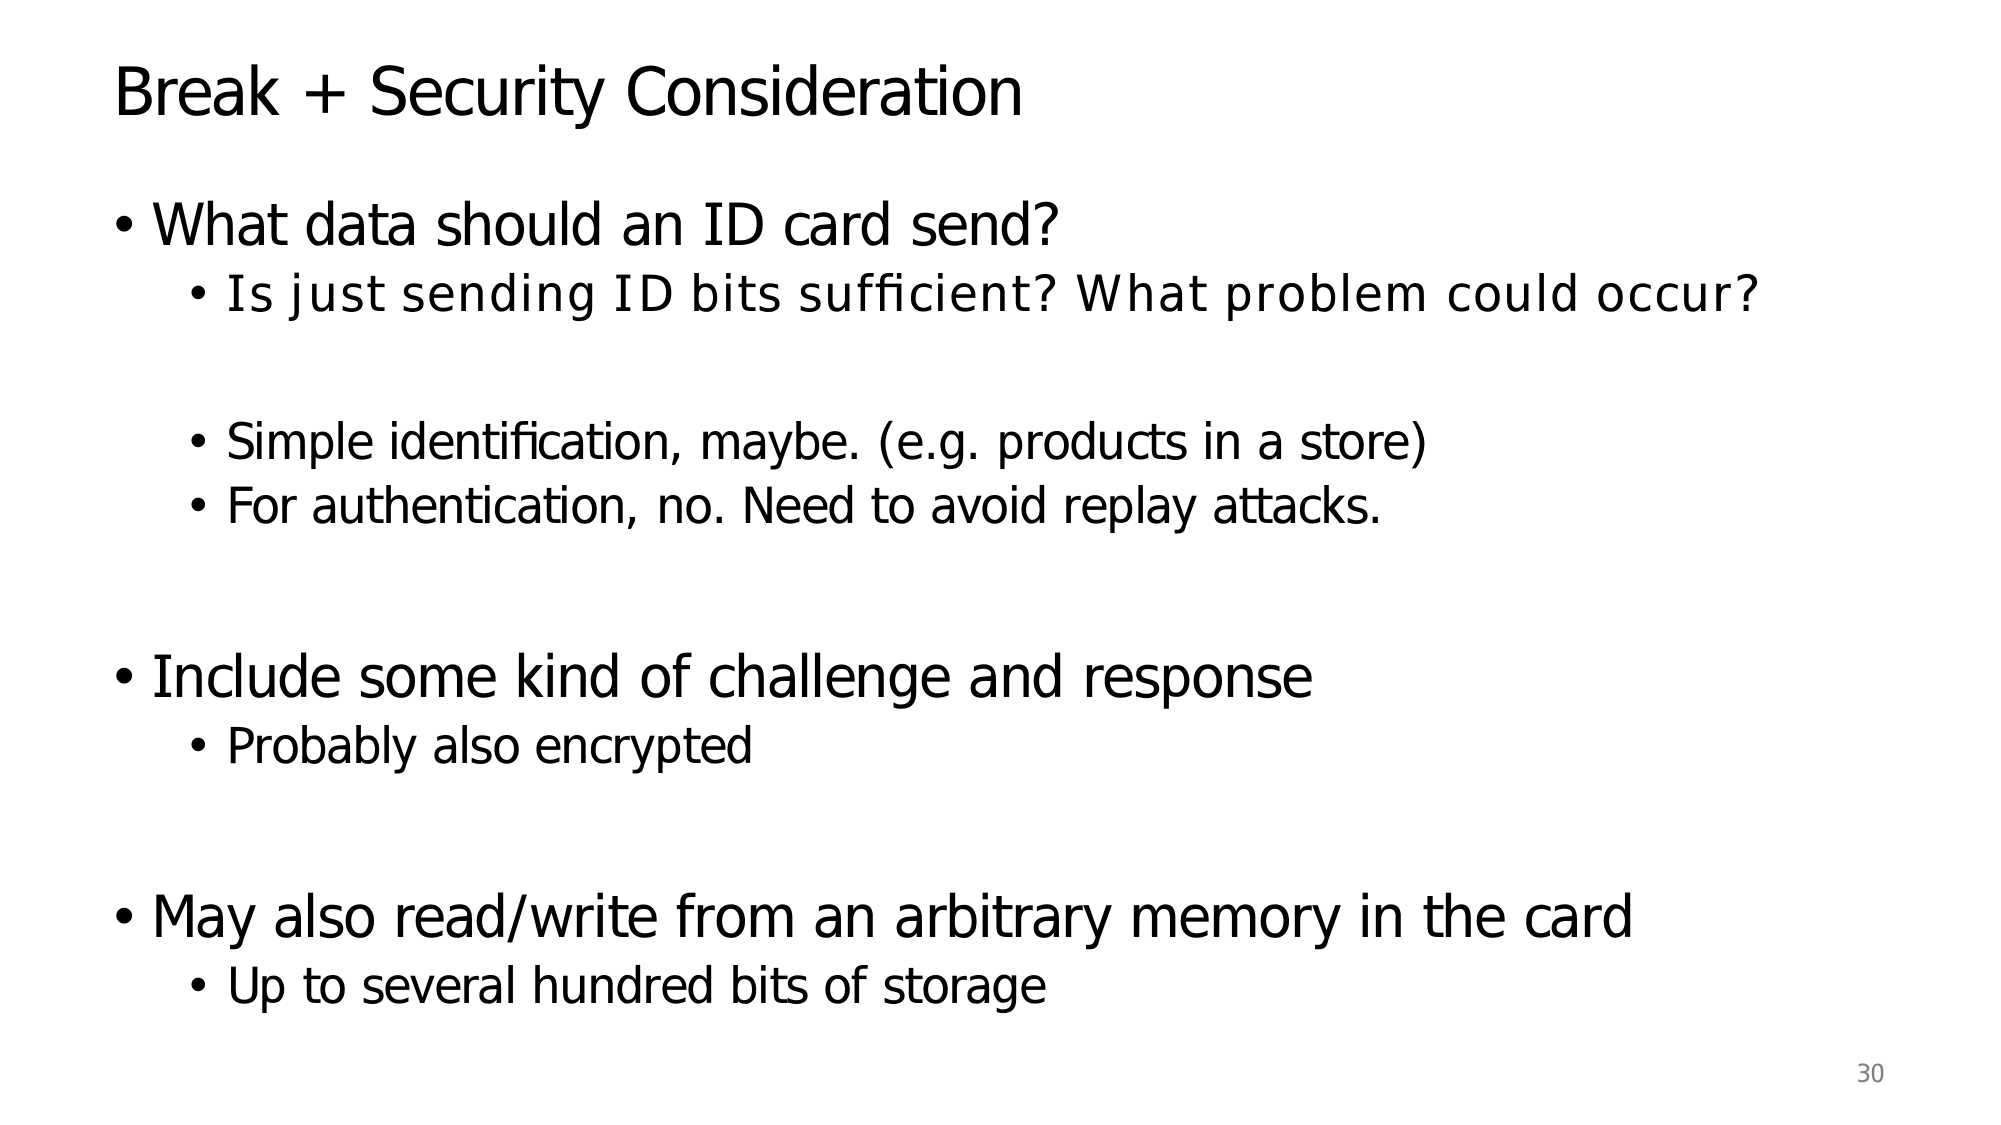

# Break + Security Consideration
What data should an ID card send?
Is just sending ID bits sufficient? What problem could occur?

Simple identification, maybe. (e.g. products in a store)
For authentication, no. Need to avoid replay attacks.

Include some kind of challenge and response
Probably also encrypted

May also read/write from an arbitrary memory in the card
Up to several hundred bits of storage
30